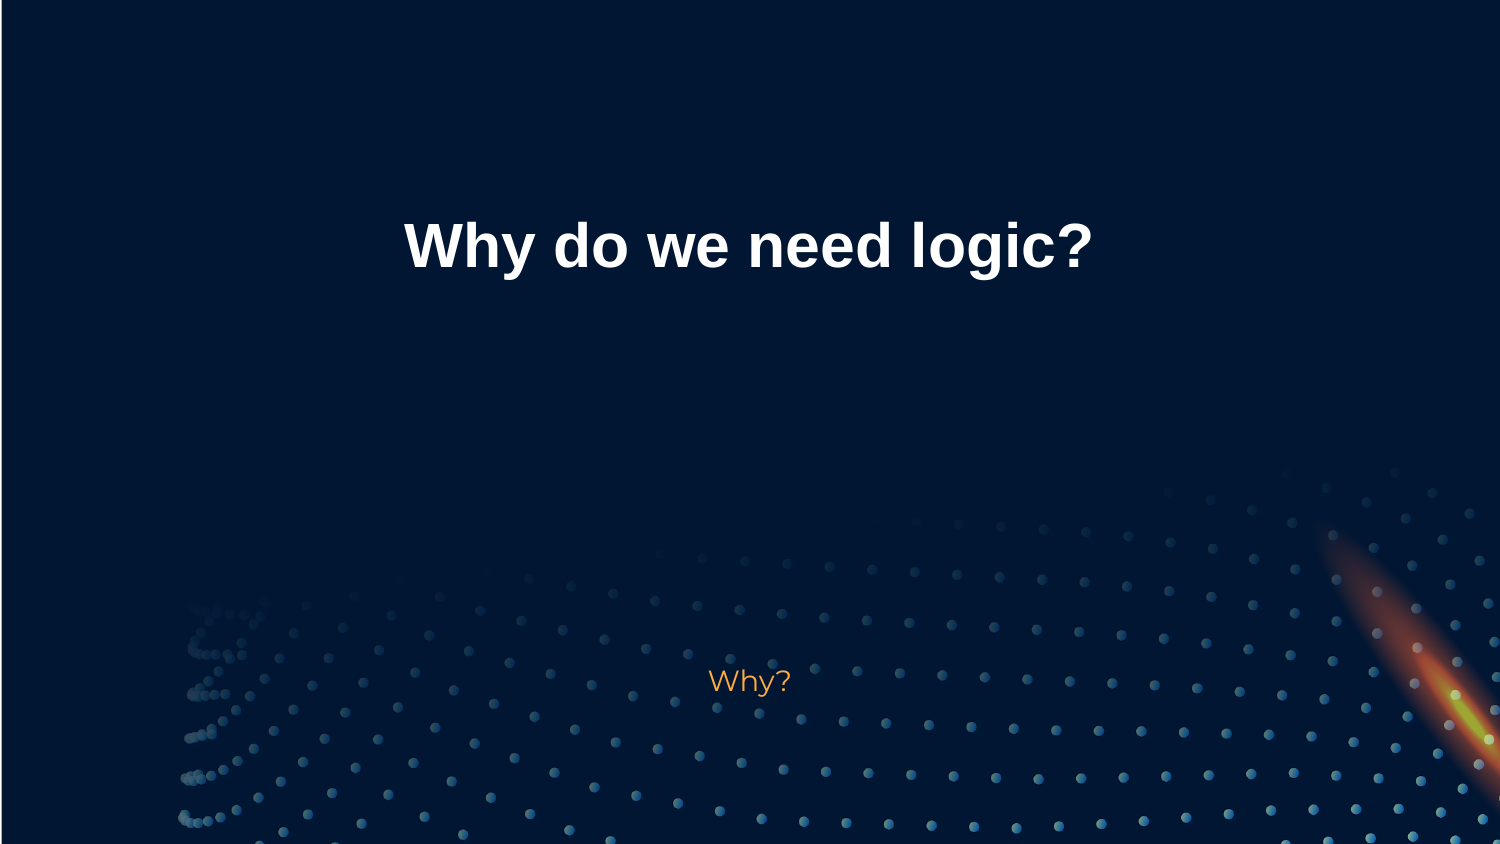

# Why do we need logic?
Why?